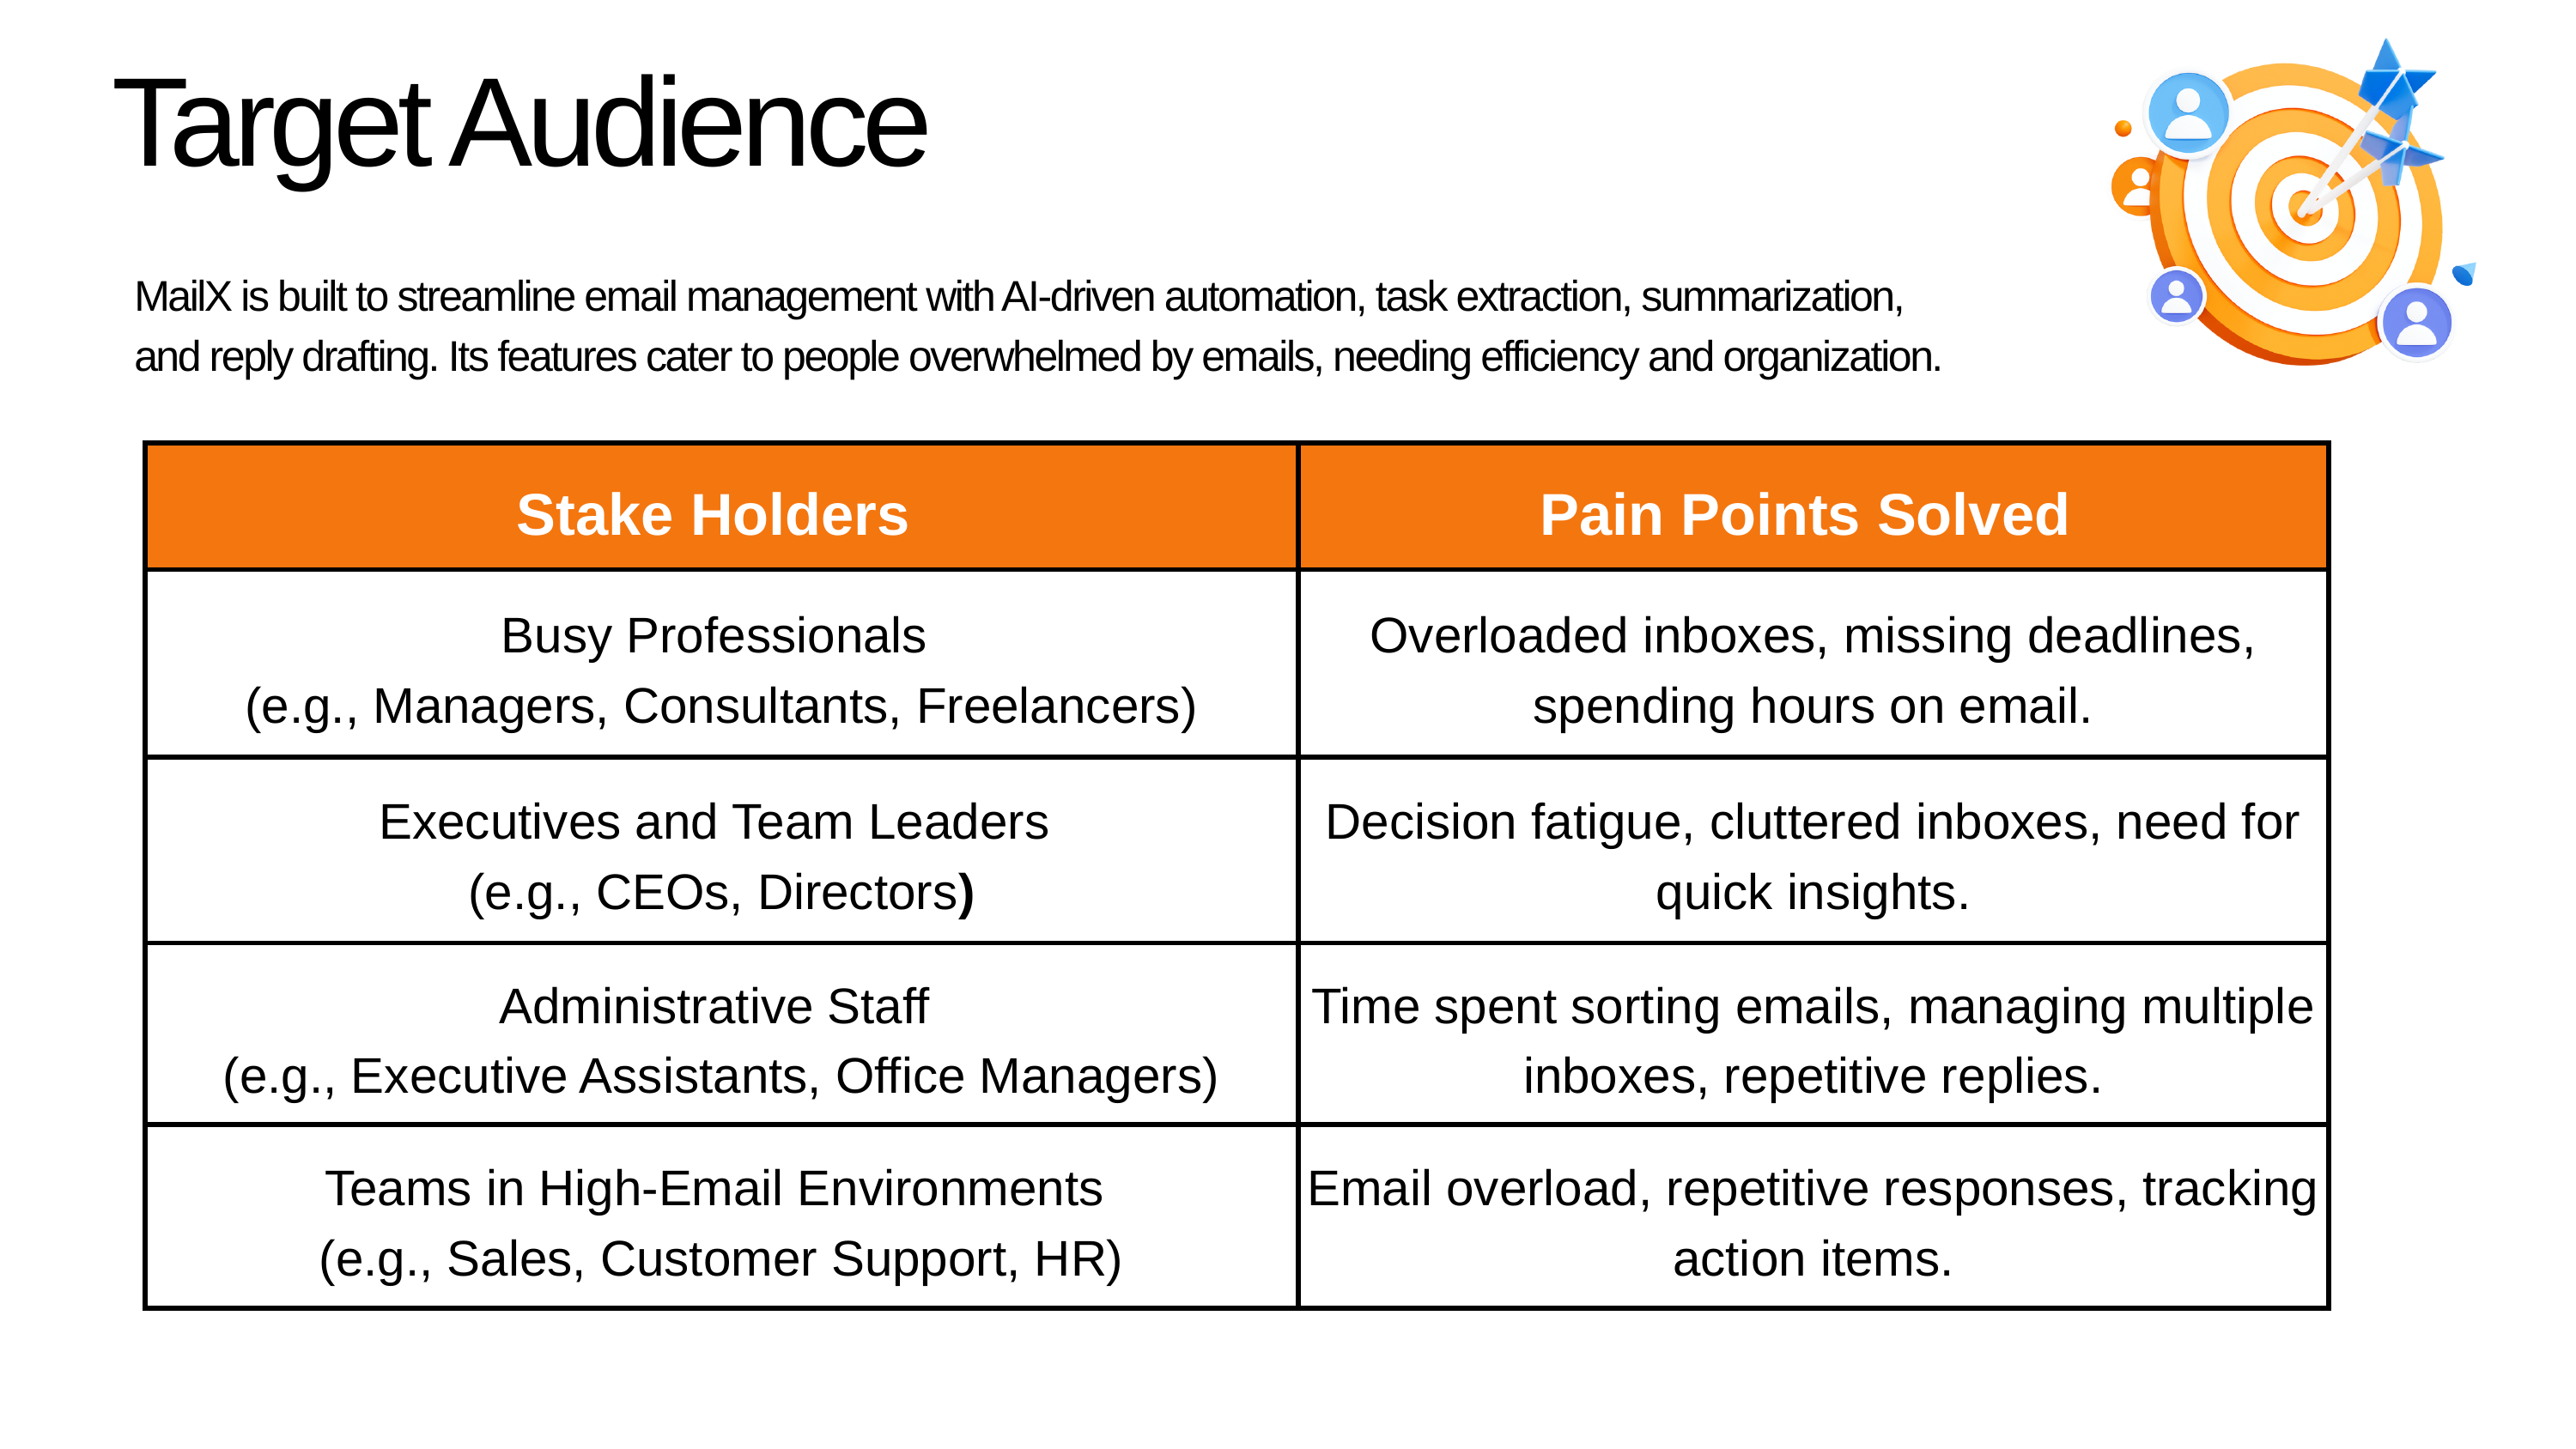

Target Audience
MailX is built to streamline email management with AI-driven automation, task extraction, summarization, and reply drafting. Its features cater to people overwhelmed by emails, needing efficiency and organization.
| Stake Holders | Pain Points Solved |
| --- | --- |
| Busy Professionals (e.g., Managers, Consultants, Freelancers) | Overloaded inboxes, missing deadlines, spending hours on email. |
| Executives and Team Leaders (e.g., CEOs, Directors) | Decision fatigue, cluttered inboxes, need for quick insights. |
| Administrative Staff (e.g., Executive Assistants, Office Managers) | Time spent sorting emails, managing multiple inboxes, repetitive replies. |
| Teams in High-Email Environments (e.g., Sales, Customer Support, HR) | Email overload, repetitive responses, tracking action items. |